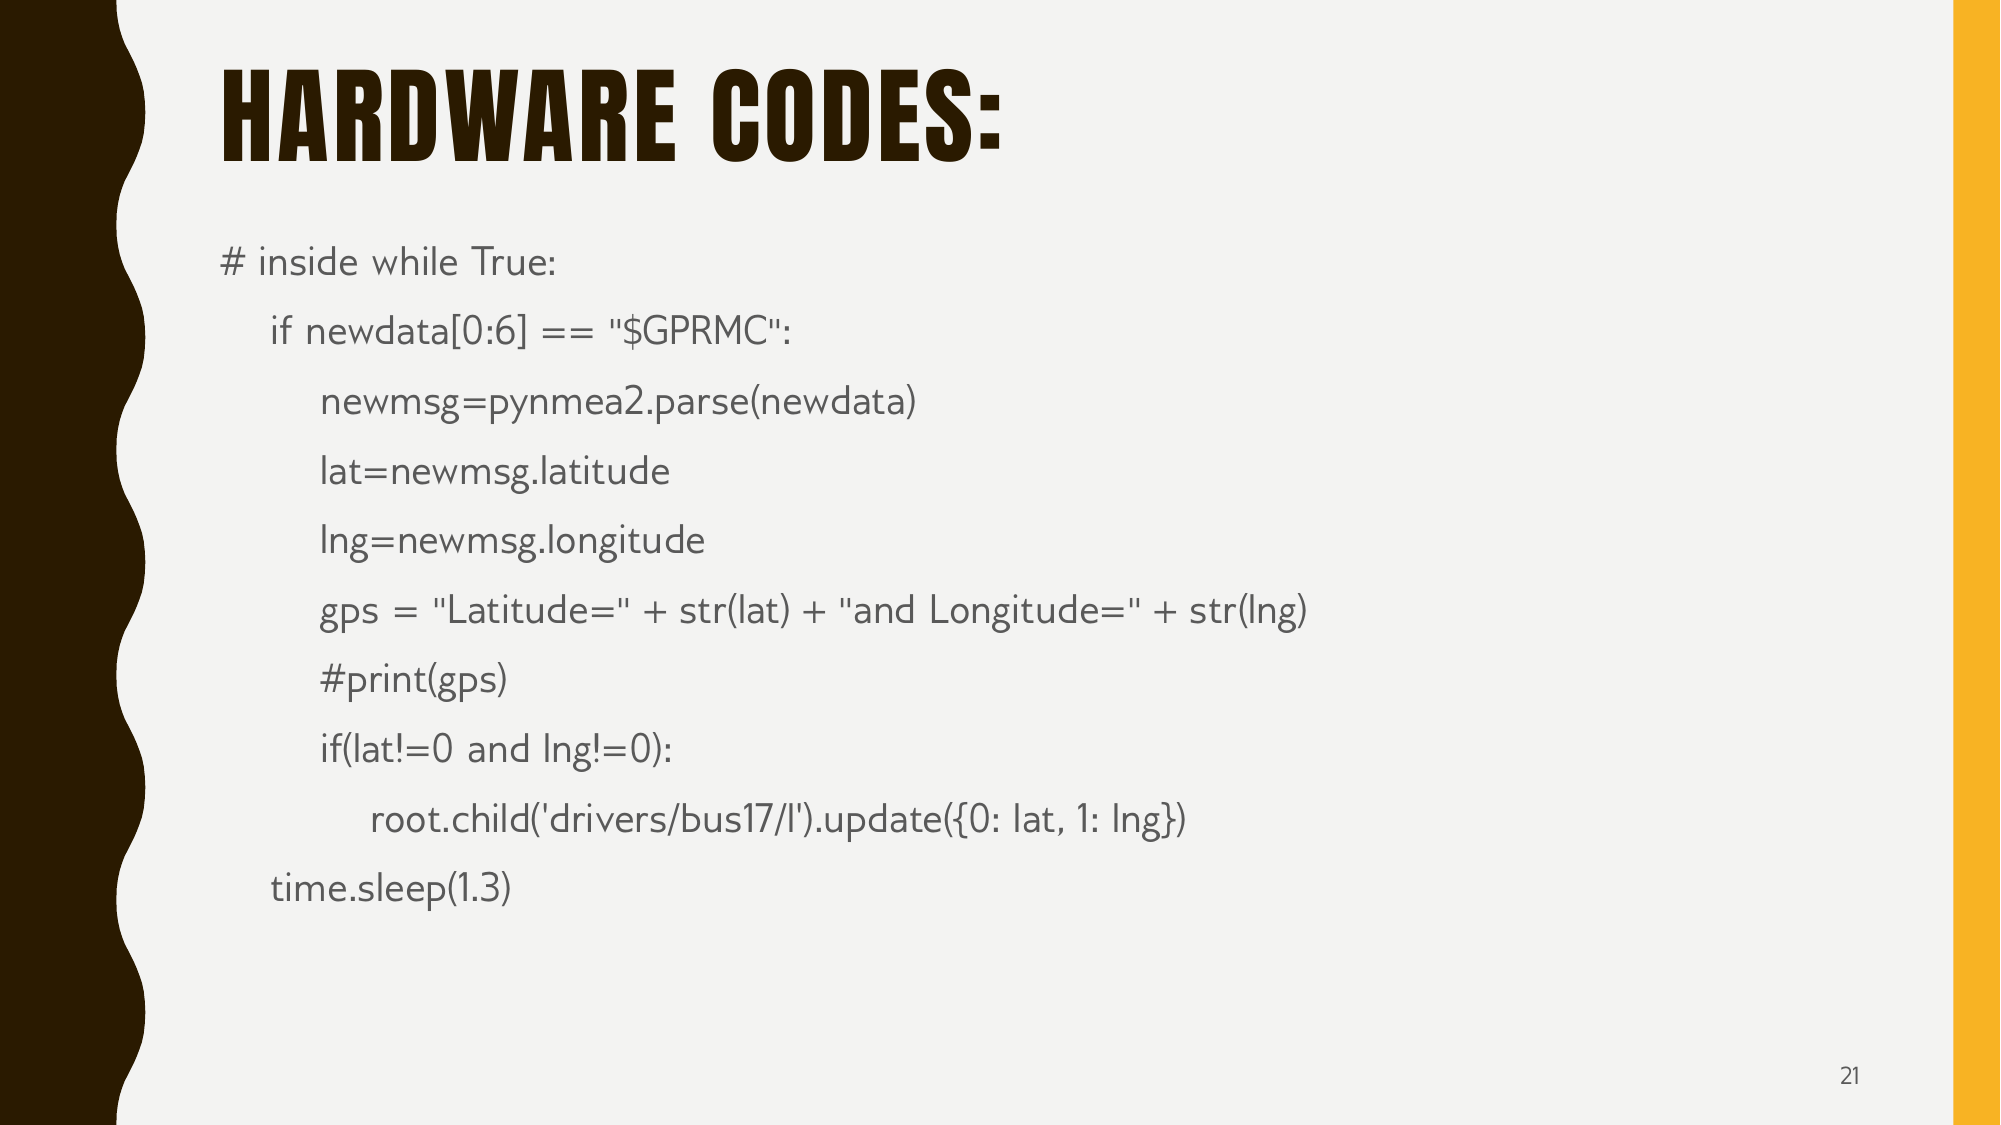

# Hardware Codes:
# inside while True:
    if newdata[0:6] == "$GPRMC":
        newmsg=pynmea2.parse(newdata)
        lat=newmsg.latitude
        lng=newmsg.longitude
        gps = "Latitude=" + str(lat) + "and Longitude=" + str(lng)
        #print(gps)
        if(lat!=0 and lng!=0):
            root.child('drivers/bus17/l').update({0: lat, 1: lng})
    time.sleep(1.3)

21